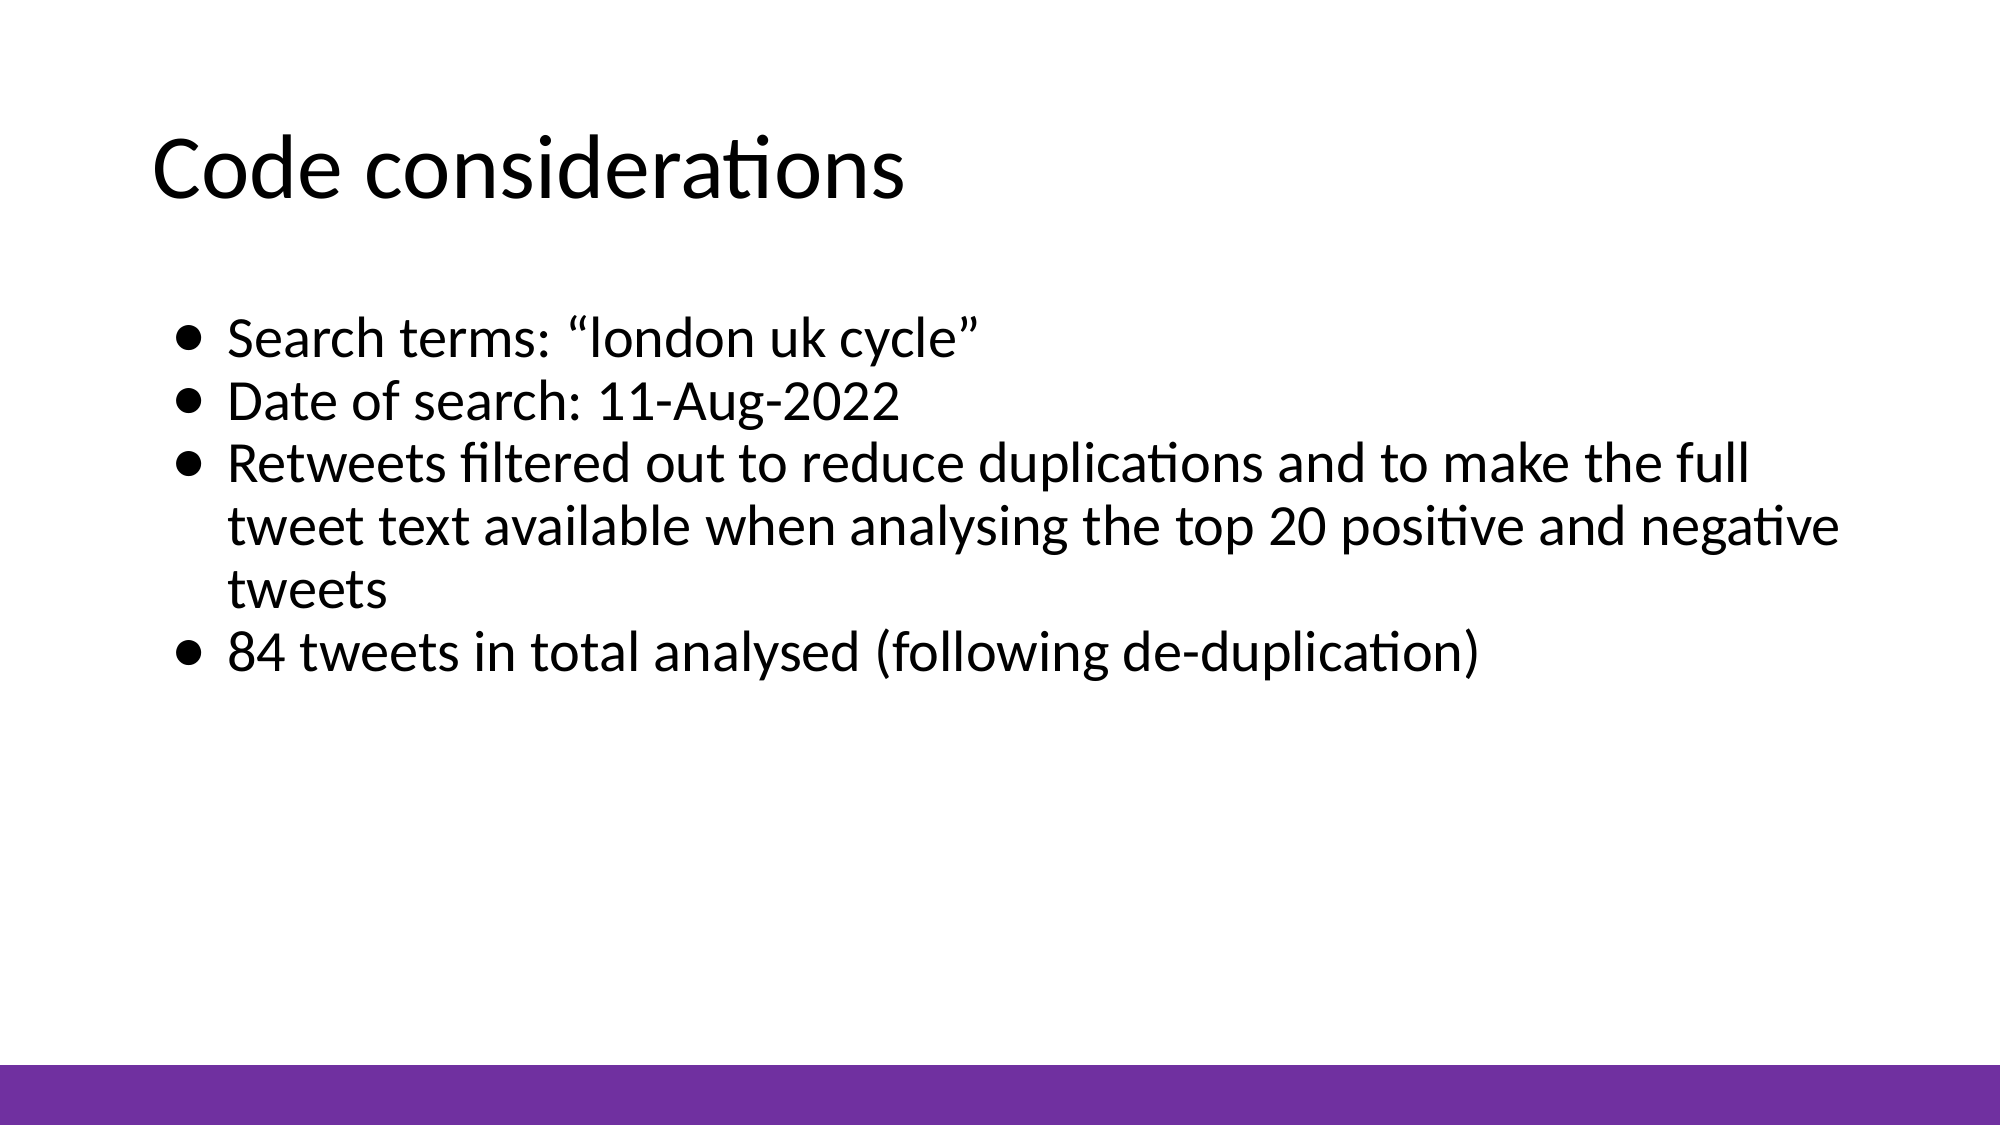

# Code considerations
Search terms: “london uk cycle”
Date of search: 11-Aug-2022
Retweets filtered out to reduce duplications and to make the full tweet text available when analysing the top 20 positive and negative tweets
84 tweets in total analysed (following de-duplication)